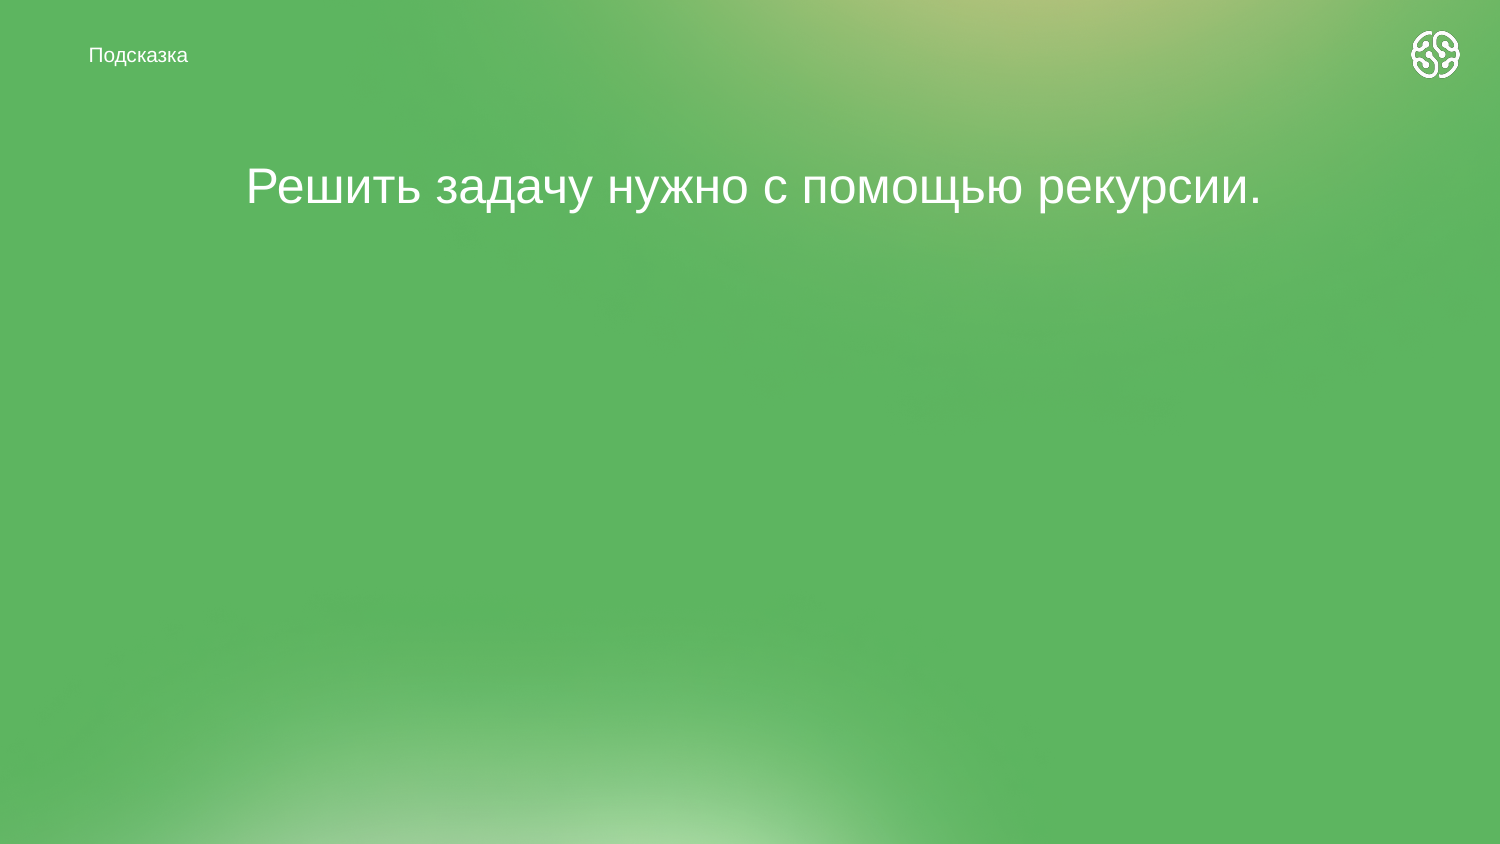

Подсказка
# Решить задачу нужно с помощью рекурсии.